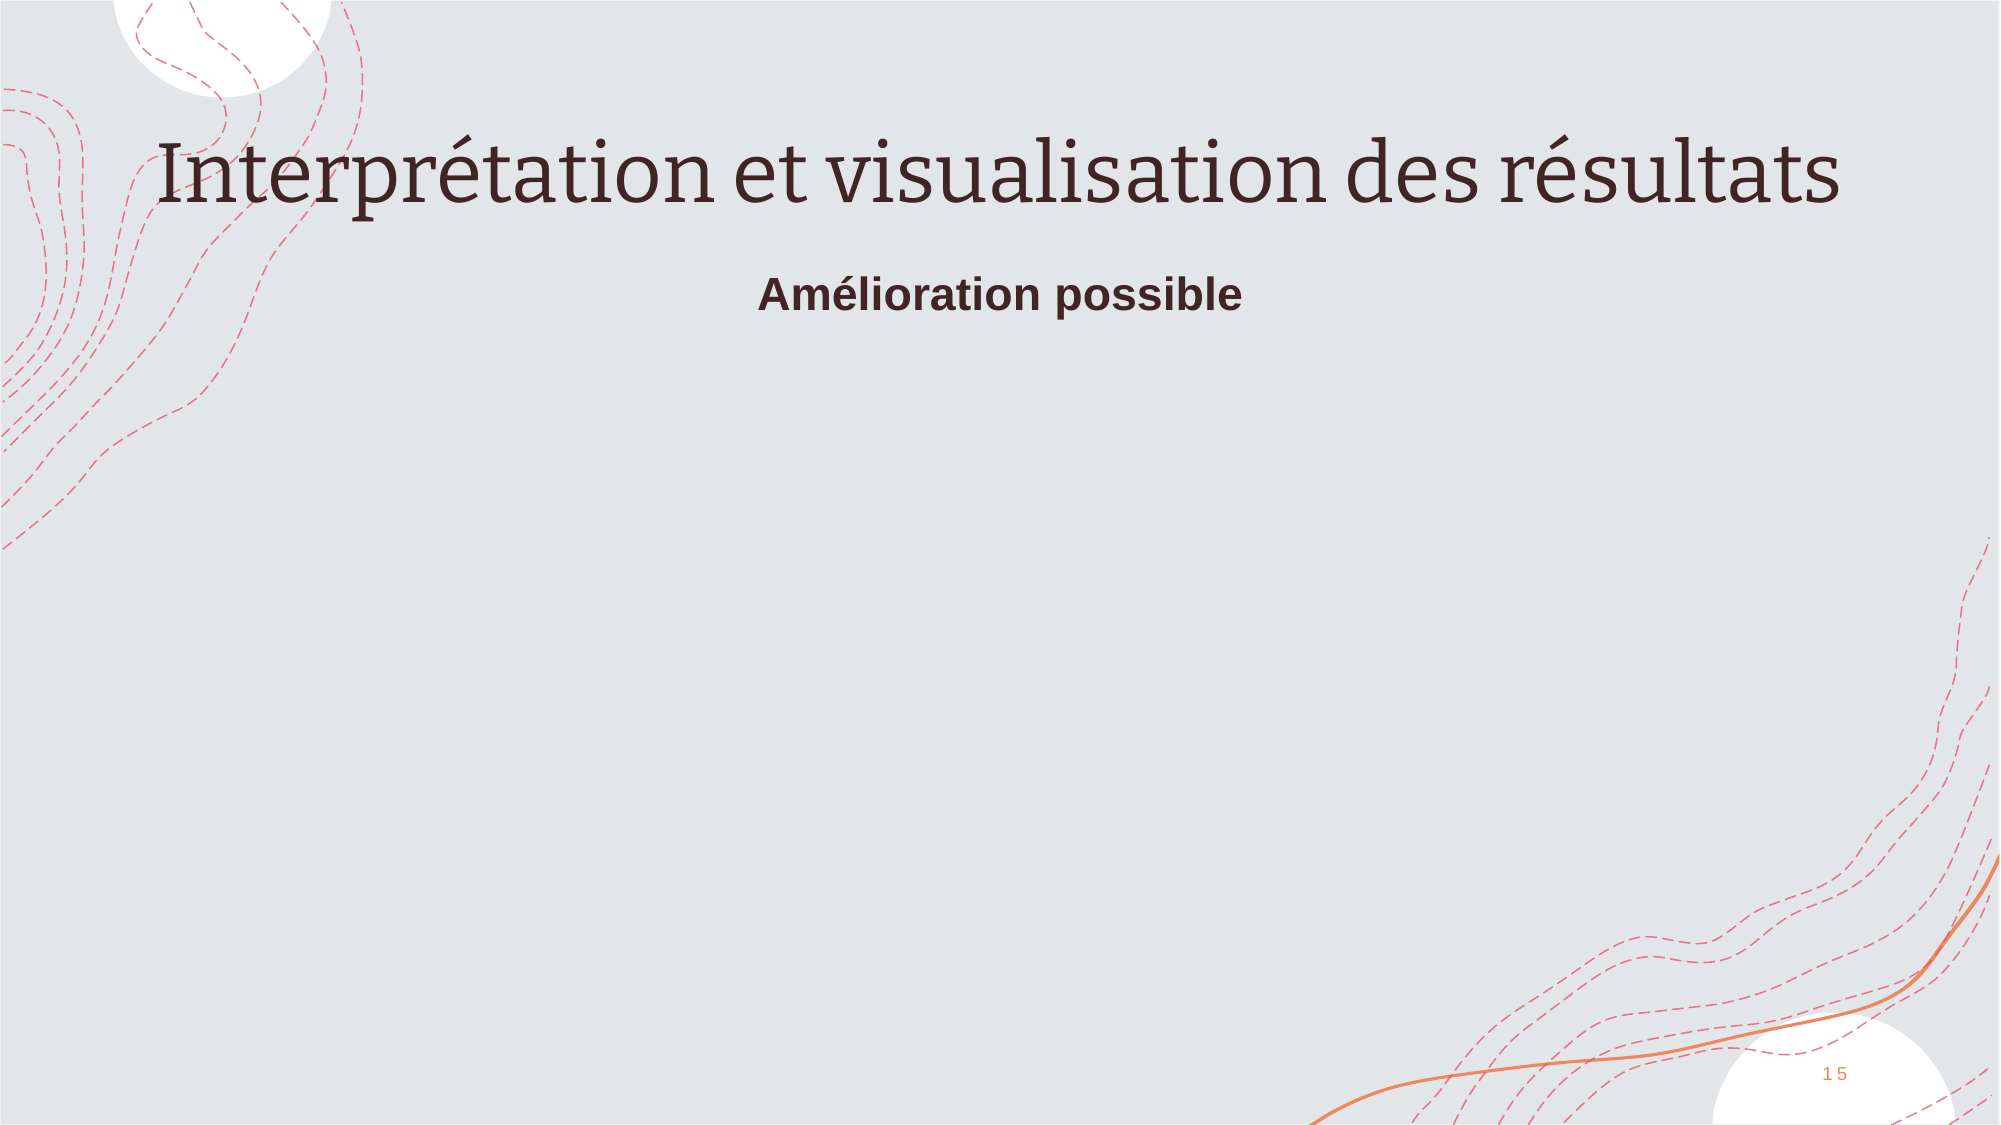

# Interprétation et visualisation des résultats
Amélioration possible
15